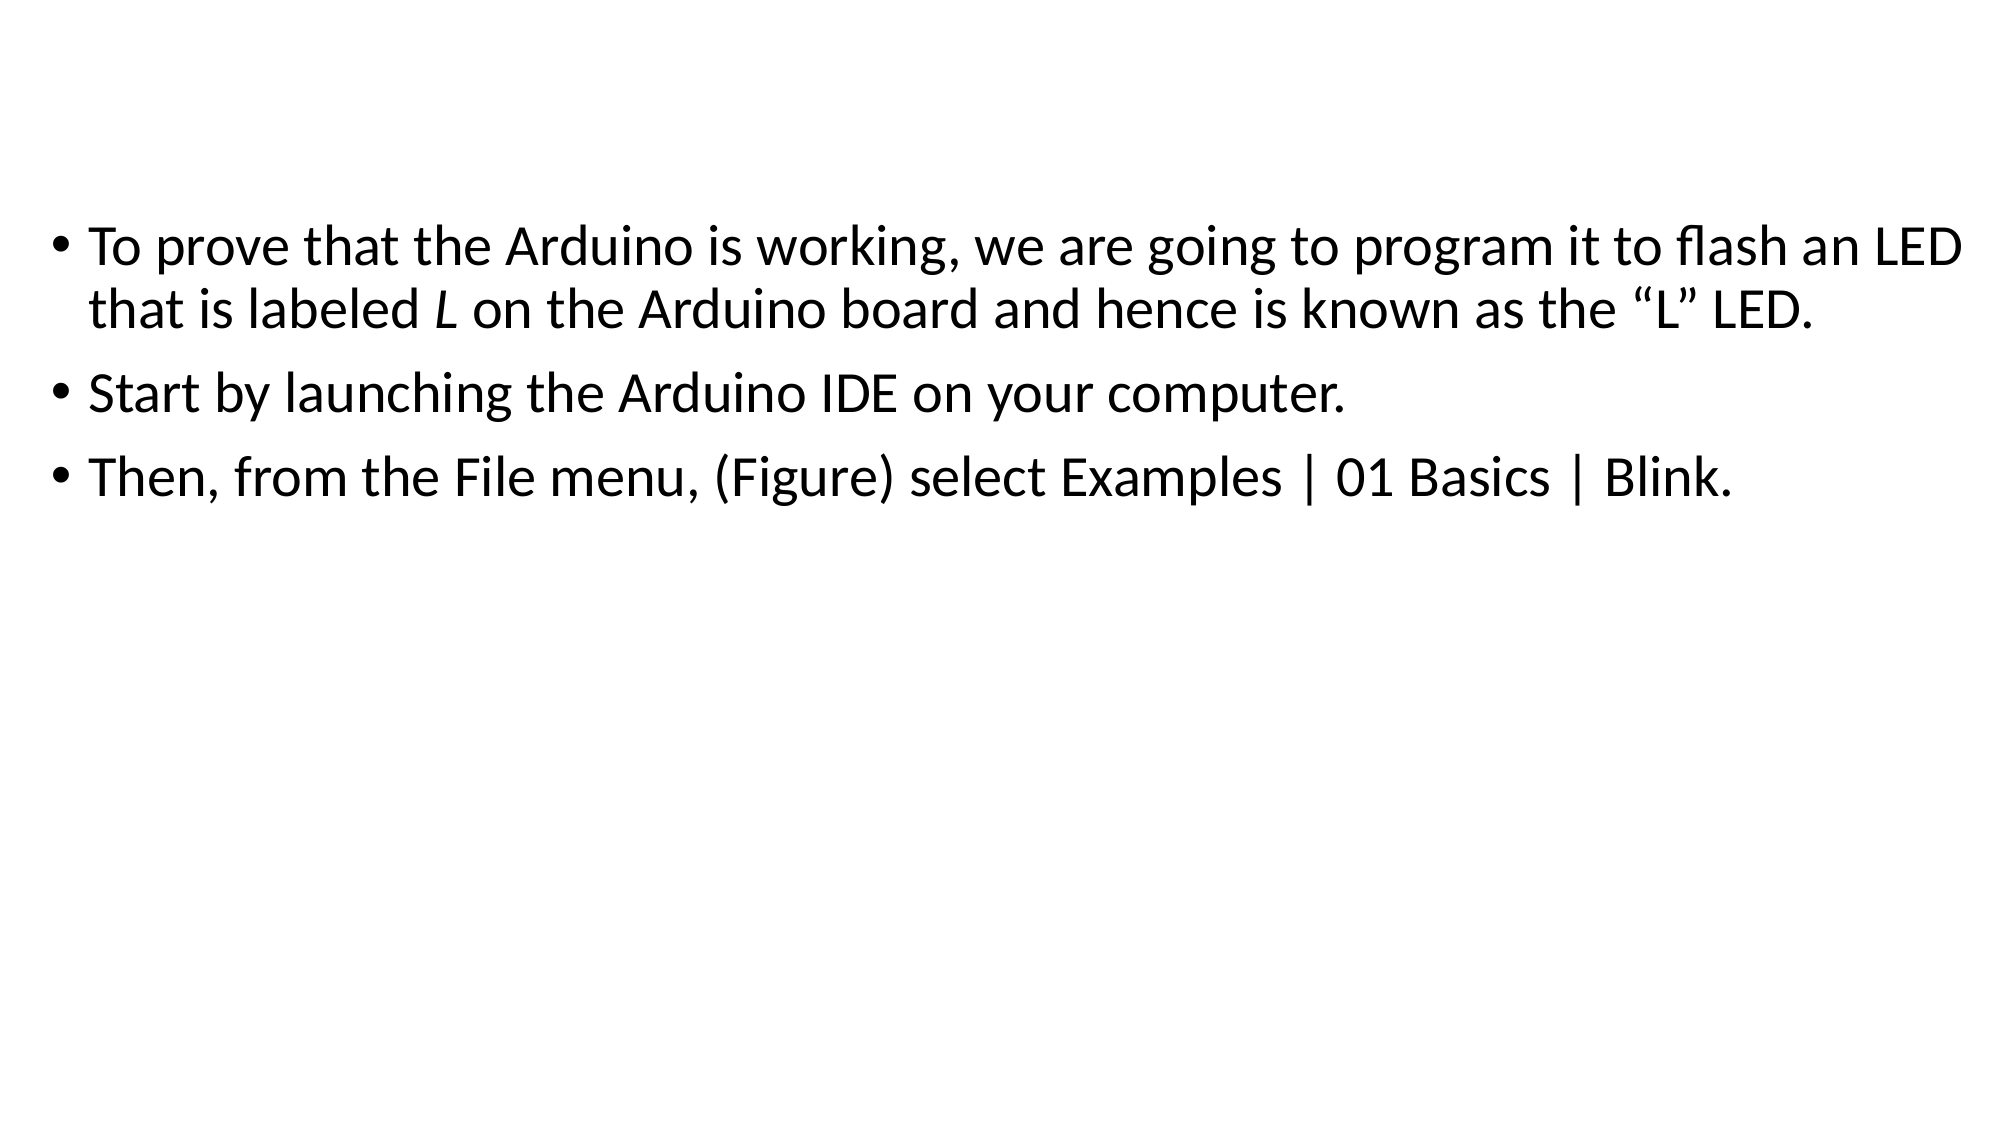

To prove that the Arduino is working, we are going to program it to flash an LED that is labeled L on the Arduino board and hence is known as the “L” LED.
Start by launching the Arduino IDE on your computer.
Then, from the File menu, (Figure) select Examples | 01 Basics | Blink.